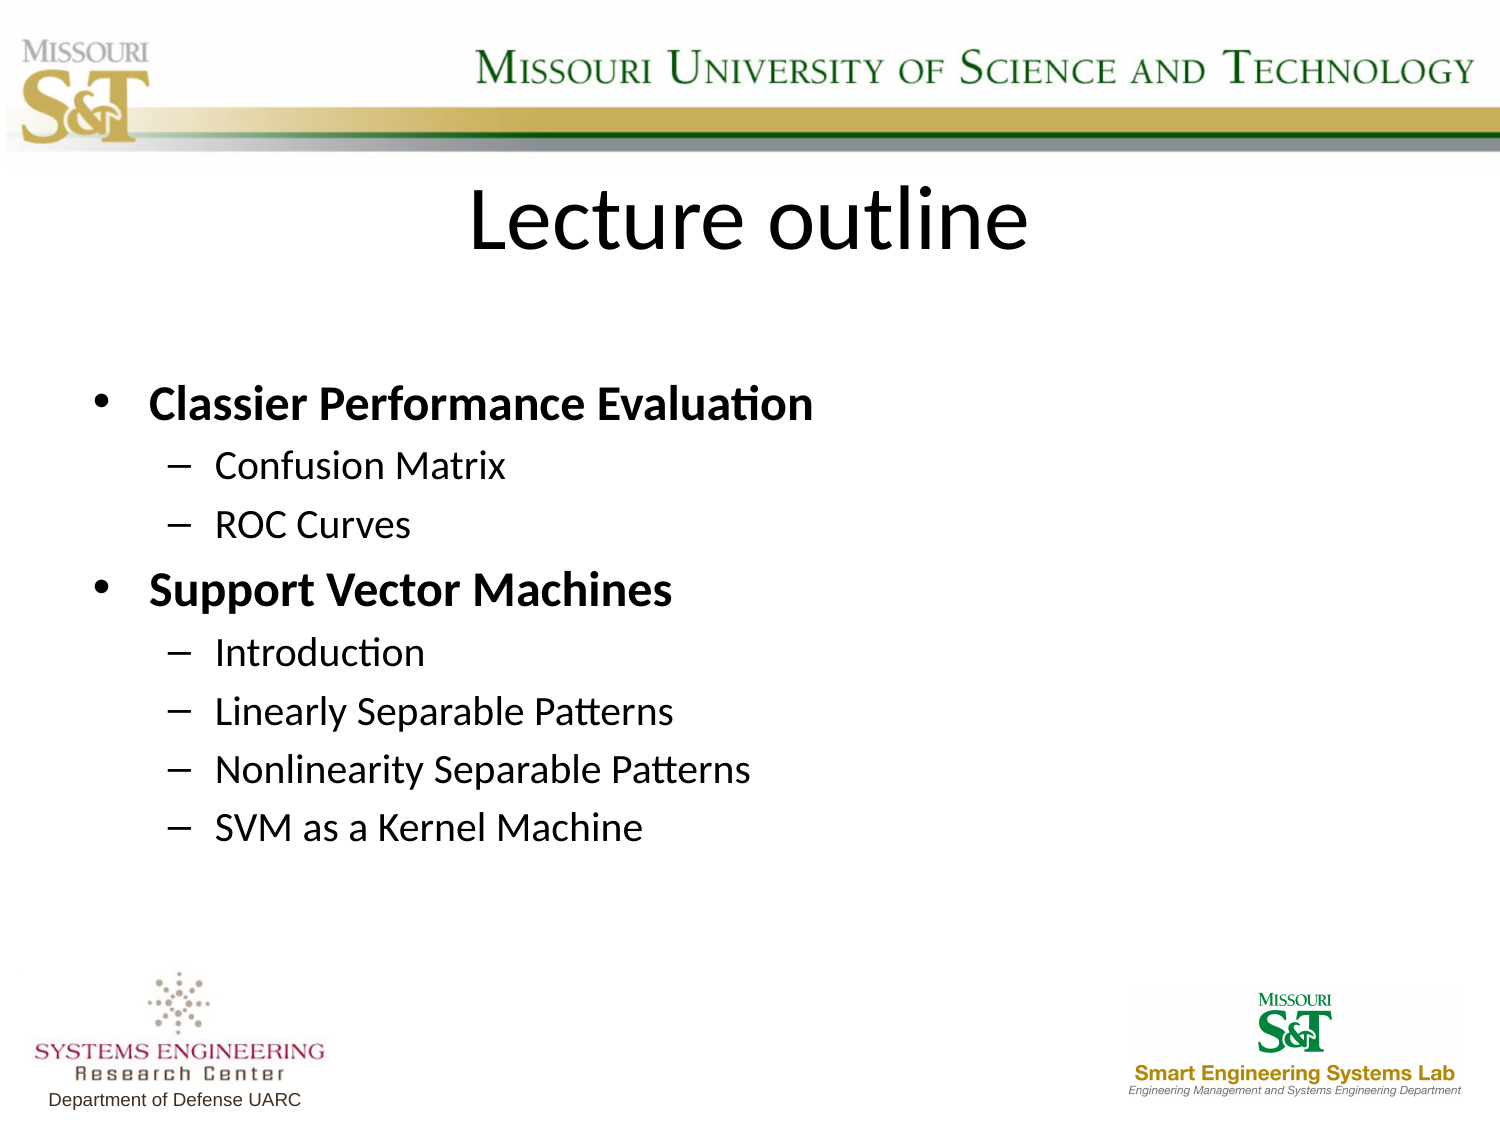

# Lecture outline
Classier Performance Evaluation
Confusion Matrix
ROC Curves
Support Vector Machines
Introduction
Linearly Separable Patterns
Nonlinearity Separable Patterns
SVM as a Kernel Machine